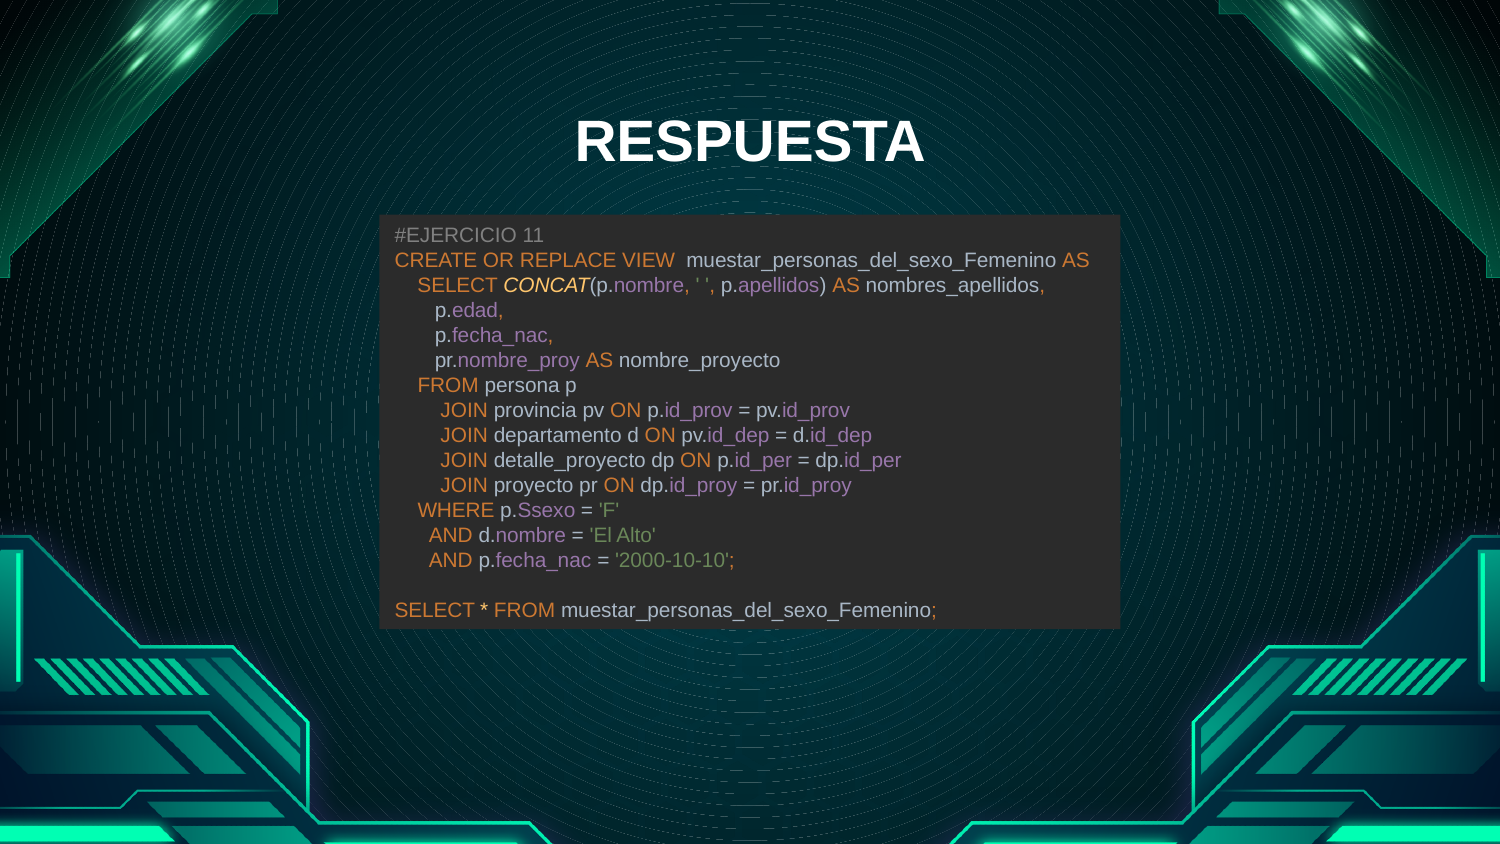

# RESPUESTA
#EJERCICIO 11
CREATE OR REPLACE VIEW  muestar_personas_del_sexo_Femenino AS
    SELECT CONCAT(p.nombre, ' ', p.apellidos) AS nombres_apellidos,
       p.edad,
       p.fecha_nac,
       pr.nombre_proy AS nombre_proyecto
    FROM persona p
        JOIN provincia pv ON p.id_prov = pv.id_prov
        JOIN departamento d ON pv.id_dep = d.id_dep
        JOIN detalle_proyecto dp ON p.id_per = dp.id_per
        JOIN proyecto pr ON dp.id_proy = pr.id_proy
    WHERE p.Ssexo = 'F'
      AND d.nombre = 'El Alto'
      AND p.fecha_nac = '2000-10-10';
SELECT * FROM muestar_personas_del_sexo_Femenino;